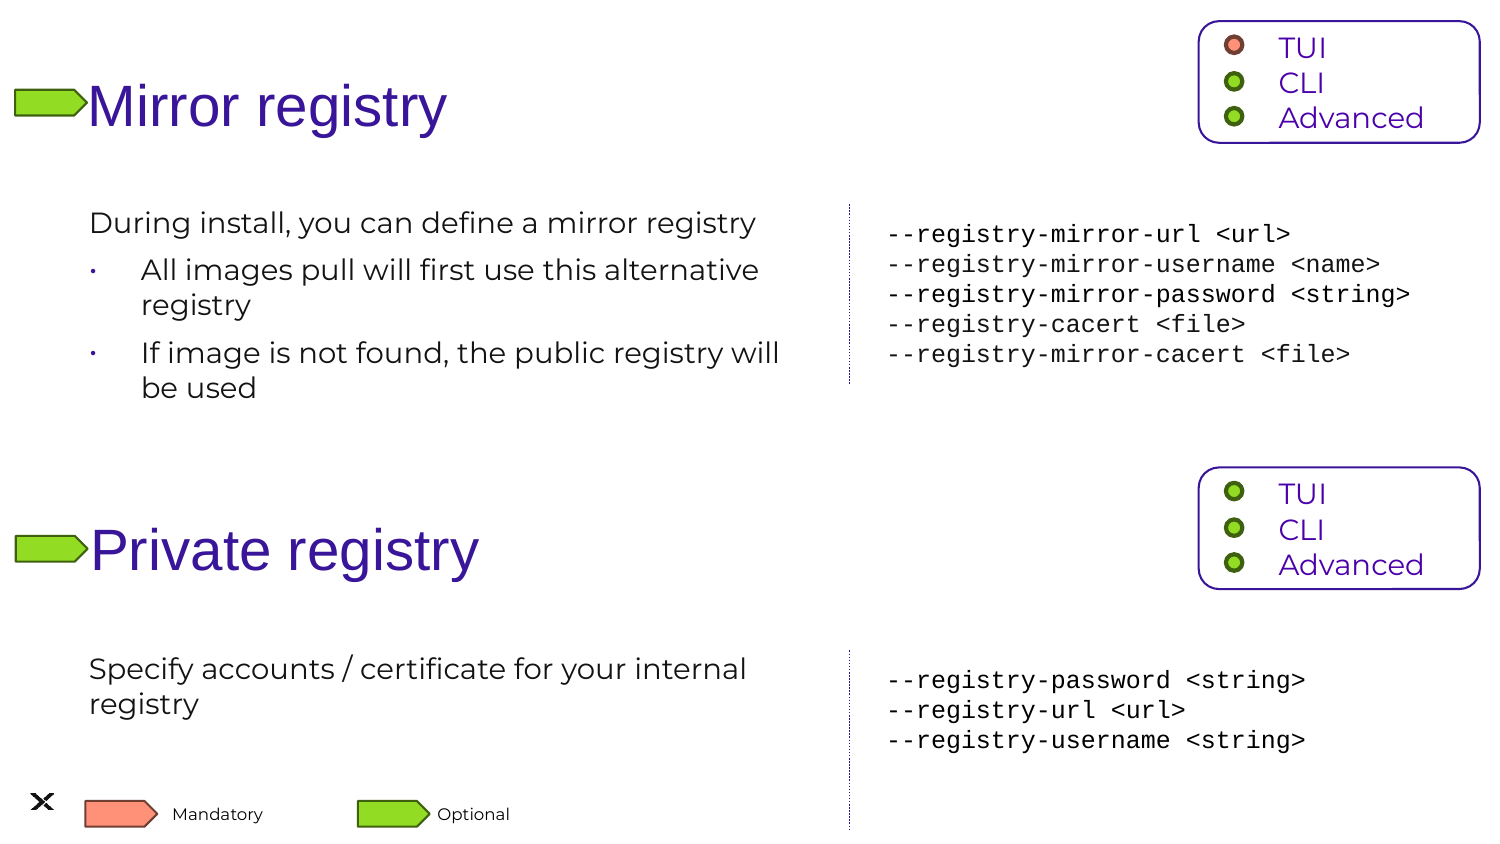

TUI
CLI
Advanced

# Mirror registry

During install, you can define a mirror registry
All images pull will first use this alternative registry
If image is not found, the public registry will be used
--registry-mirror-url <url>
--registry-mirror-username <name>
--registry-mirror-password <string>
--registry-cacert <file>
--registry-mirror-cacert <file>
TUI
CLI
Advanced

Private registry

Specify accounts / certificate for your internal registry
--registry-password <string>
--registry-url <url>
--registry-username <string>
Mandatory
Optional